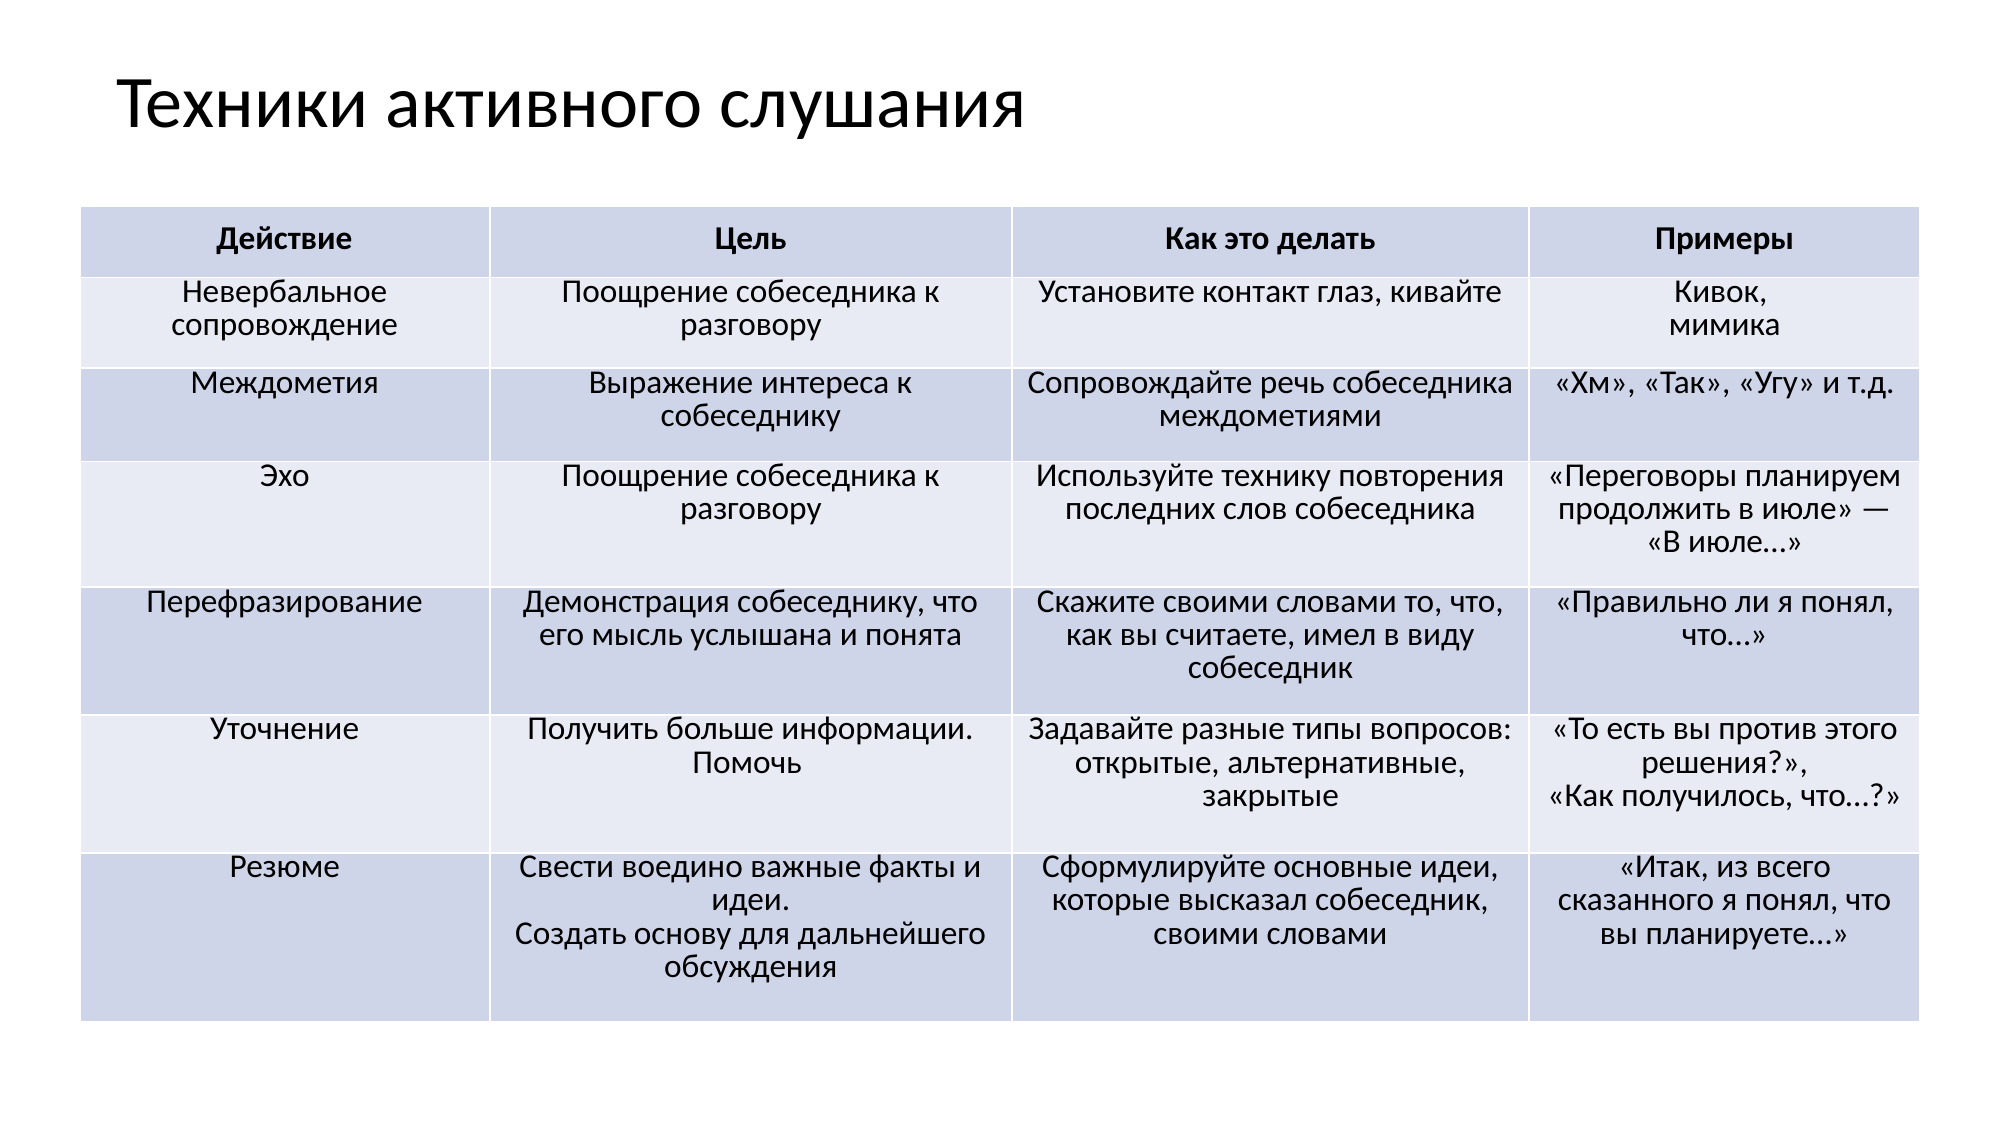

# Техники активного слушания
| Действие | Цель | Как это делать | Примеры |
| --- | --- | --- | --- |
| Невербальное сопровождение | Поощрение собеседника к разговору | Установите контакт глаз, кивайте | Кивок, мимика |
| Междометия | Выражение интереса к собеседнику | Сопровождайте речь собеседника междометиями | «Хм», «Так», «Угу» и т.д. |
| Эхо | Поощрение собеседника к разговору | Используйте технику повторения последних слов собеседника | «Переговоры планируем продолжить в июле» — «В июле…» |
| Перефразирование | Демонстрация собеседнику, что его мысль услышана и понята | Скажите своими словами то, что, как вы считаете, имел в виду собеседник | «Правильно ли я понял, что…» |
| Уточнение | Получить больше информации. Помочь | Задавайте разные типы вопросов: открытые, альтернативные, закрытые | «То есть вы против этого решения?», «Как получилось, что…?» |
| Резюме | Свести воедино важные факты и идеи. Создать основу для дальнейшего обсуждения | Сформулируйте основные идеи, которые высказал собеседник, своими словами | «Итак, из всего сказанного я понял, что вы планируете…» |